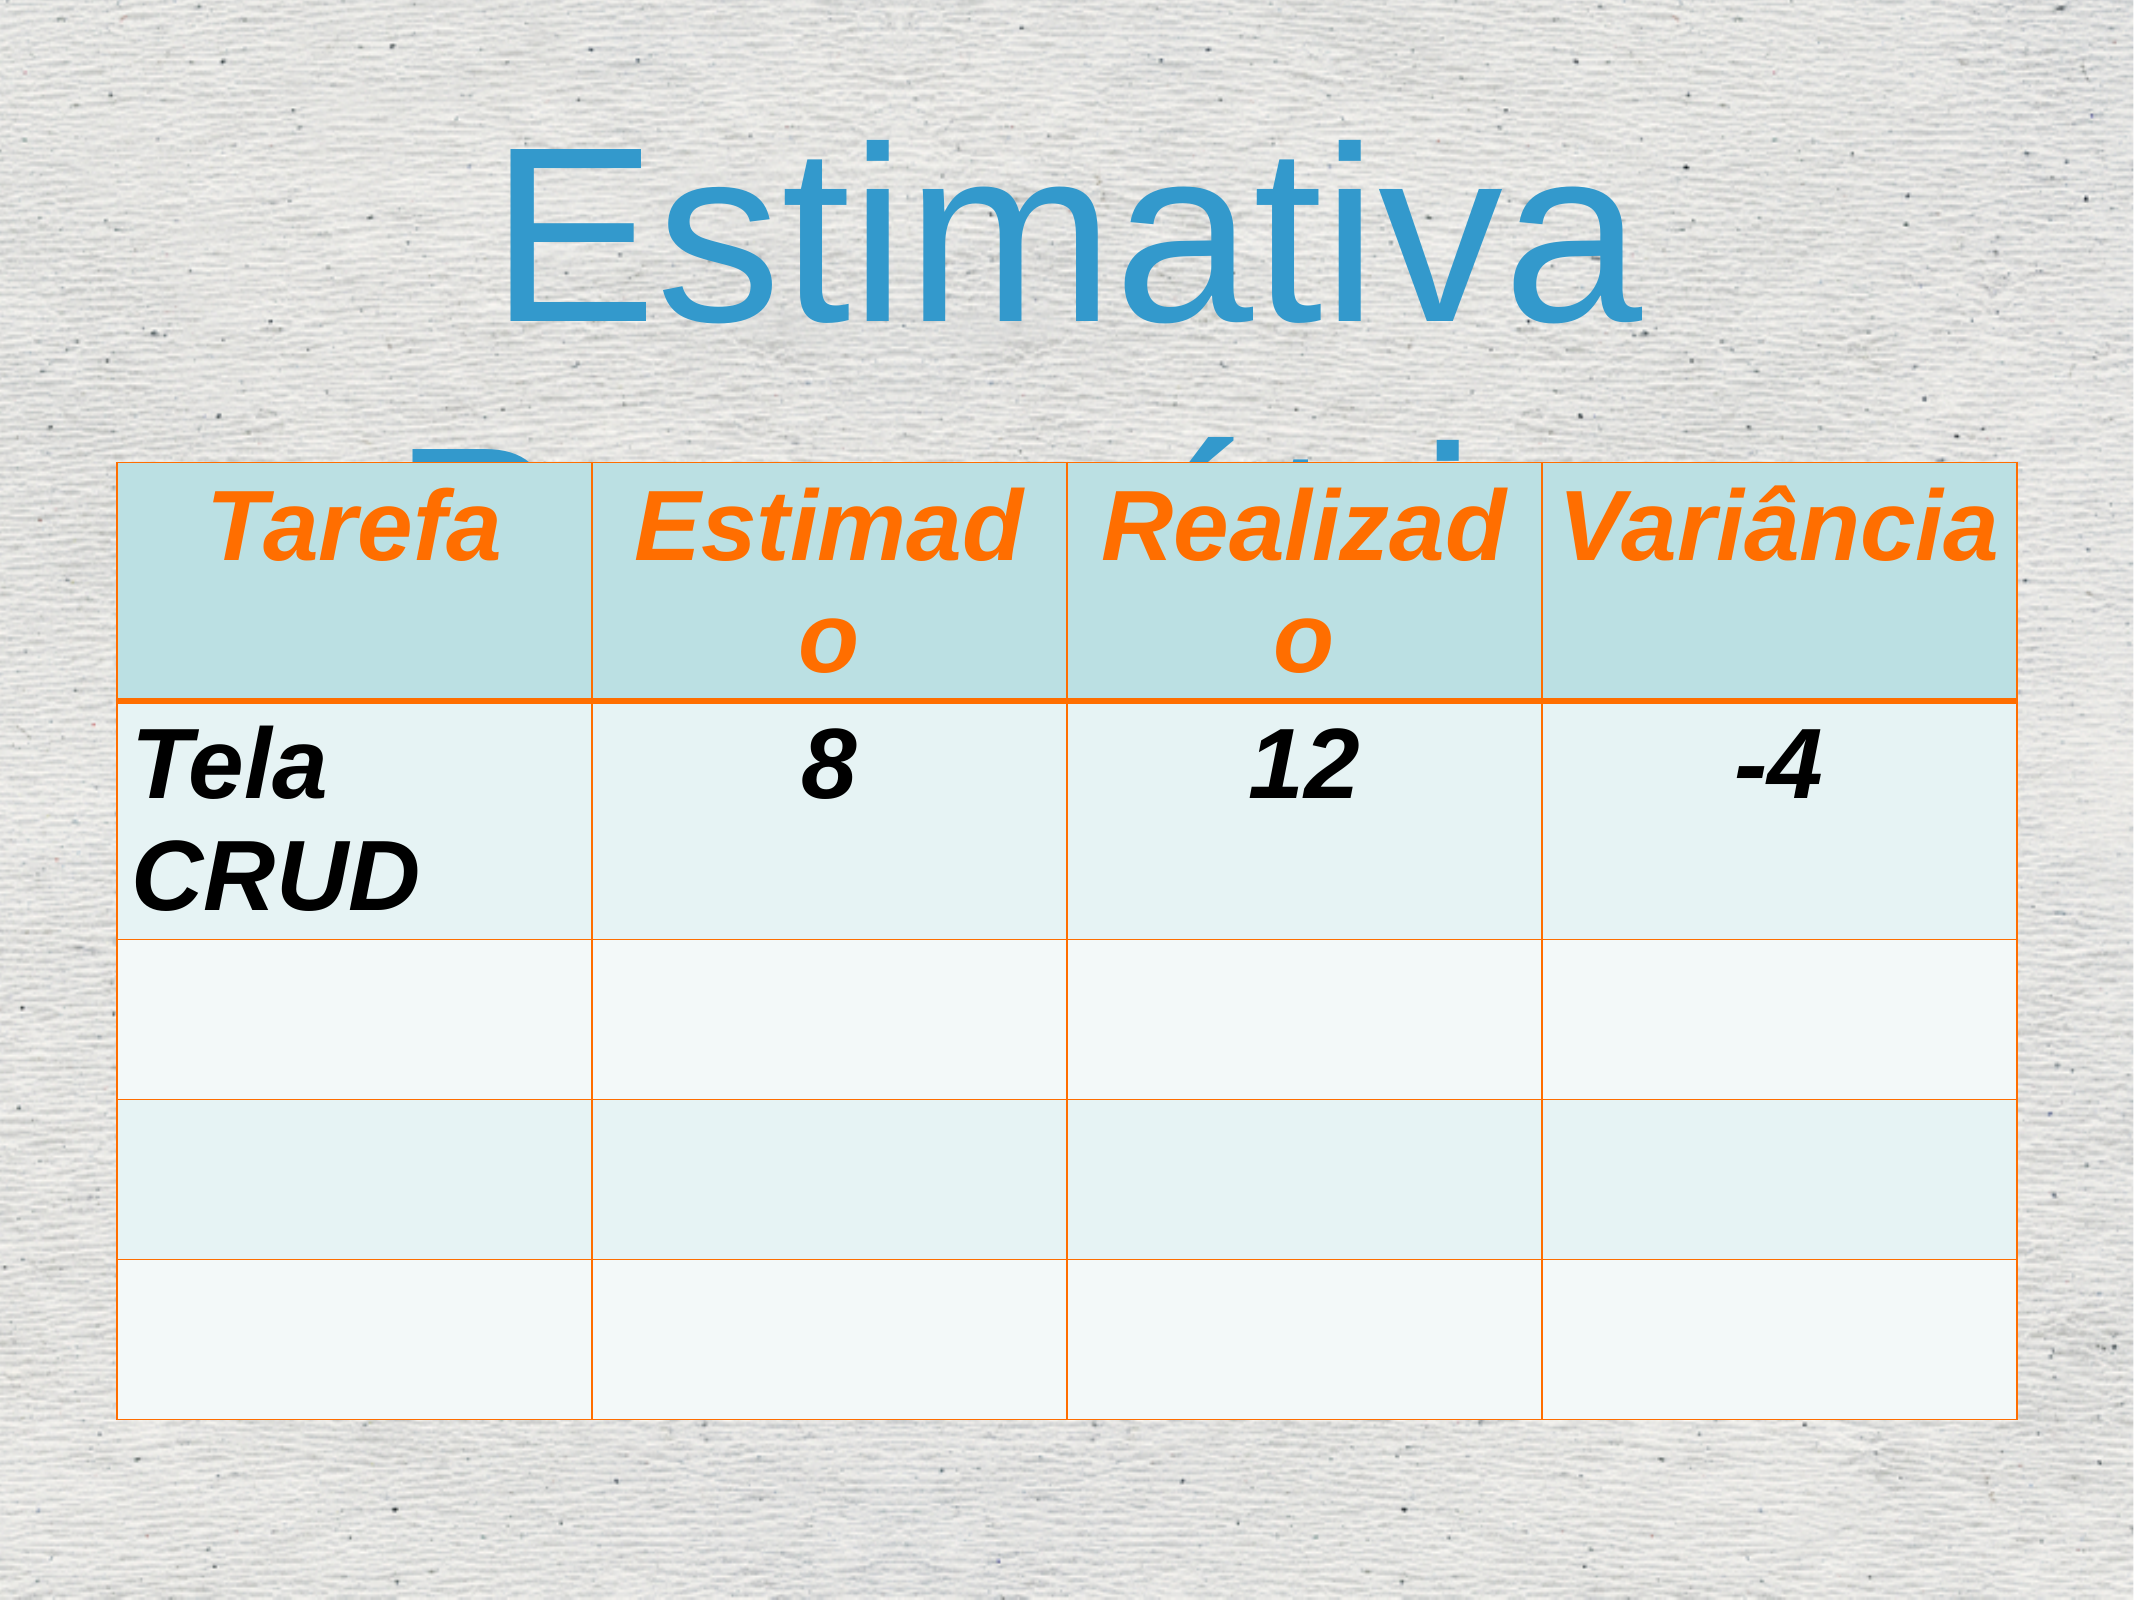

# Estimativa Paramétrica
| Tarefa | Estimado | Realizado | Variância |
| --- | --- | --- | --- |
| Tela CRUD | 8 | 12 | -4 |
|  |  |  |  |
|  |  |  |  |
|  |  |  |  |